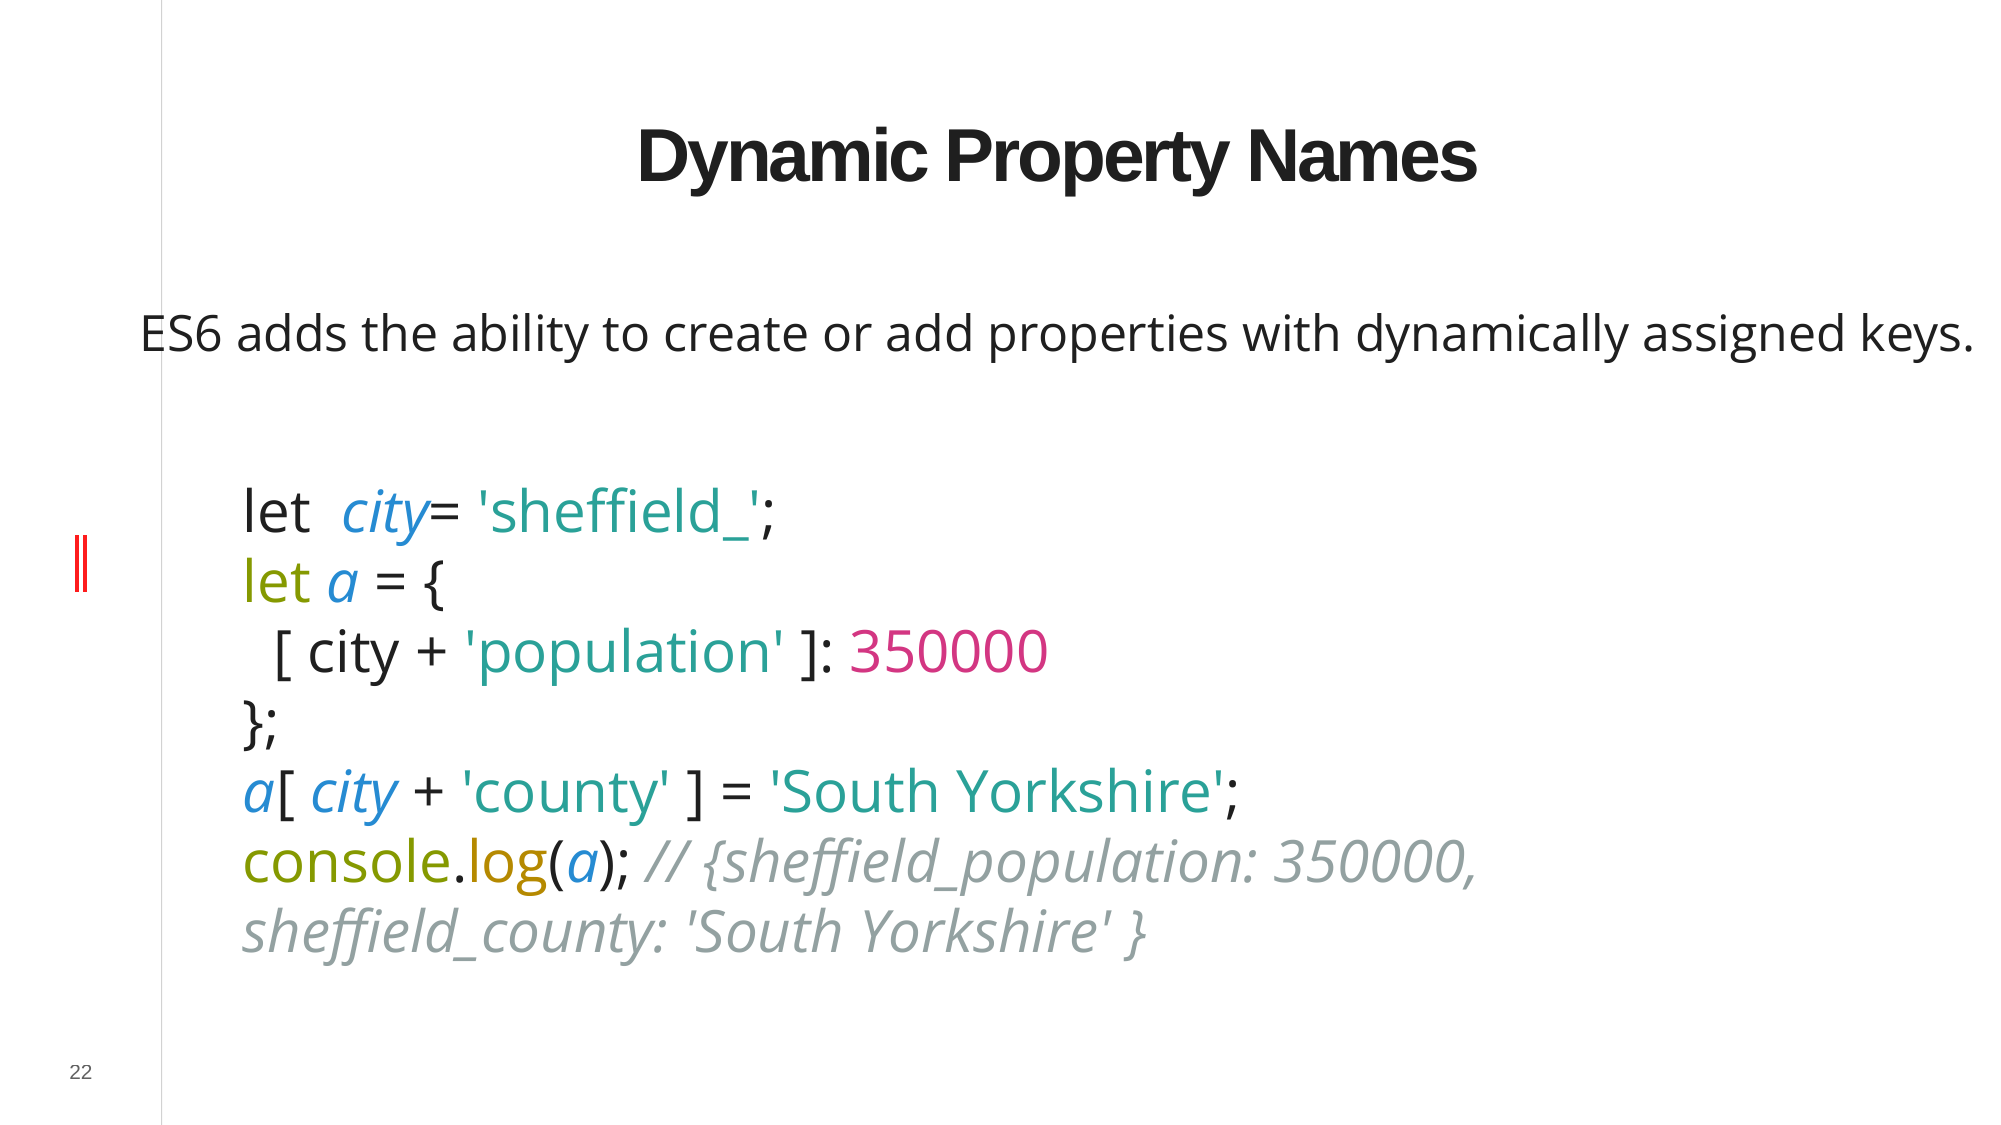

# Dynamic Property Names
ES6 adds the ability to create or add properties with dynamically assigned keys.

let  city= 'sheffield_';
let a = {
  [ city + 'population' ]: 350000
};
a[ city + 'county' ] = 'South Yorkshire';
console.log(a); // {sheffield_population: 350000, sheffield_county: 'South Yorkshire' }
22